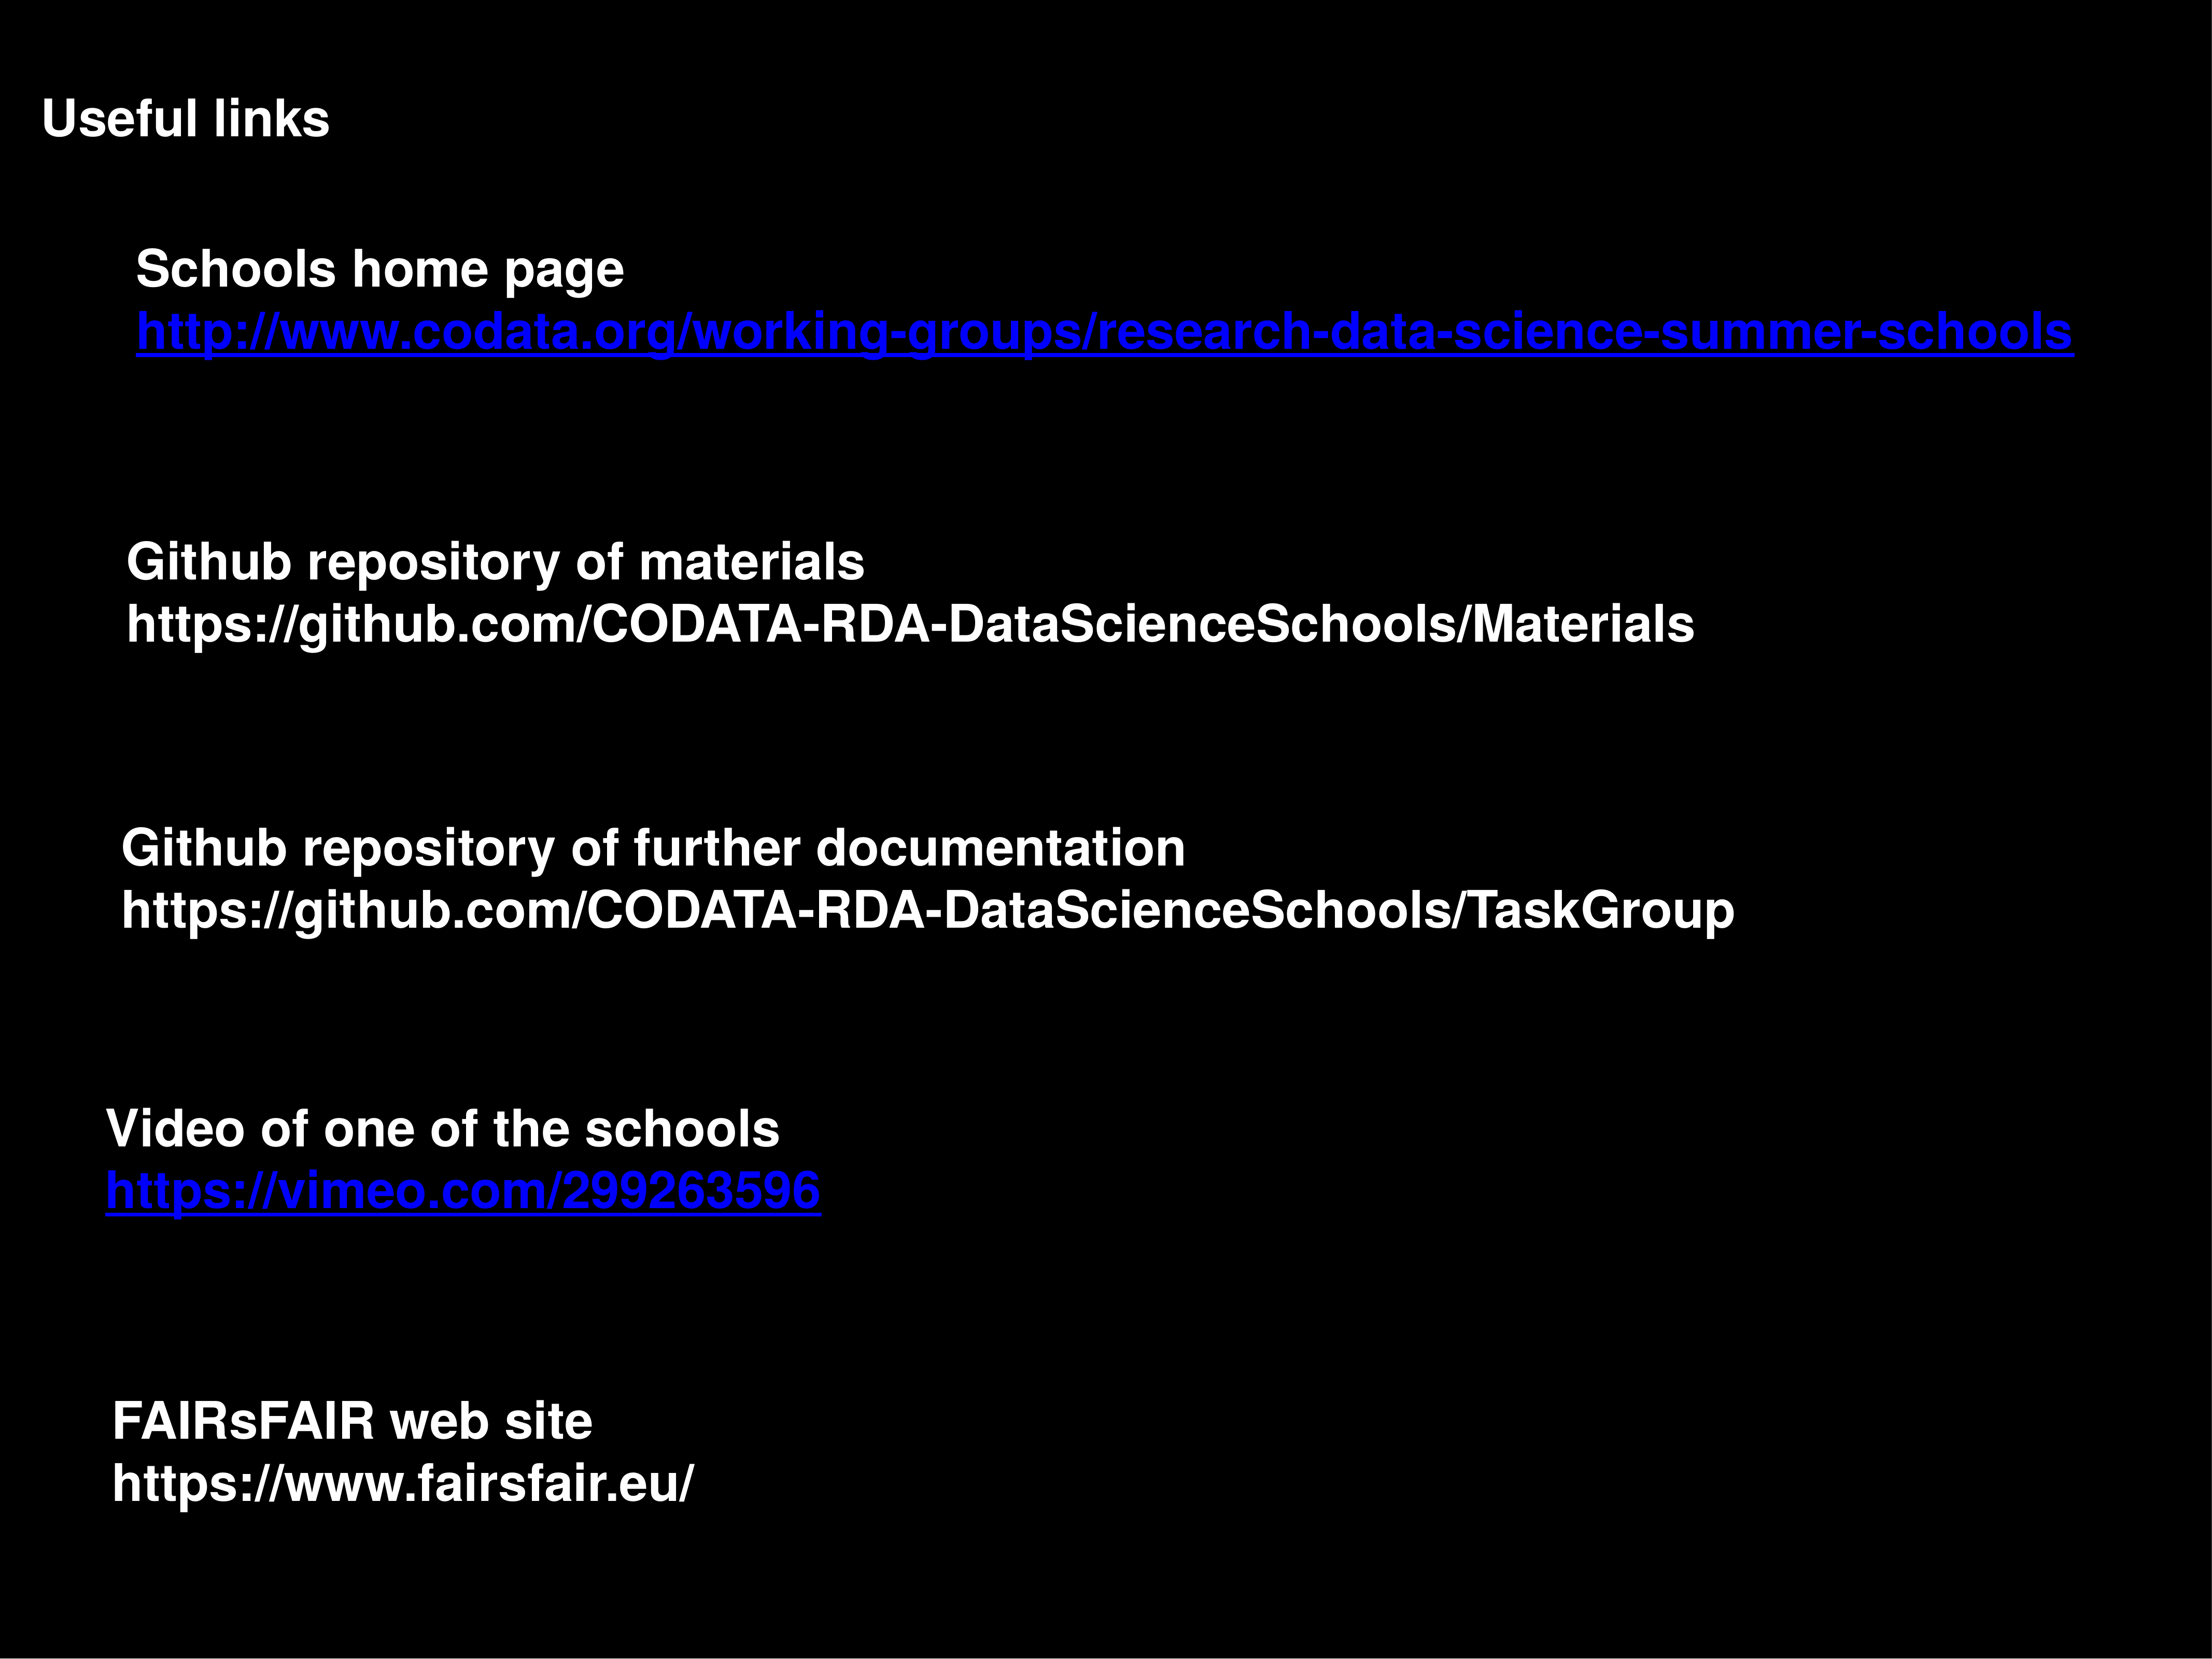

Useful links
Schools home page
http://www.codata.org/working-groups/research-data-science-summer-schools
Github repository of materials
https://github.com/CODATA-RDA-DataScienceSchools/Materials
Github repository of further documentation
https://github.com/CODATA-RDA-DataScienceSchools/TaskGroup
Video of one of the schools
https://vimeo.com/299263596
FAIRsFAIR web site
https://www.fairsfair.eu/